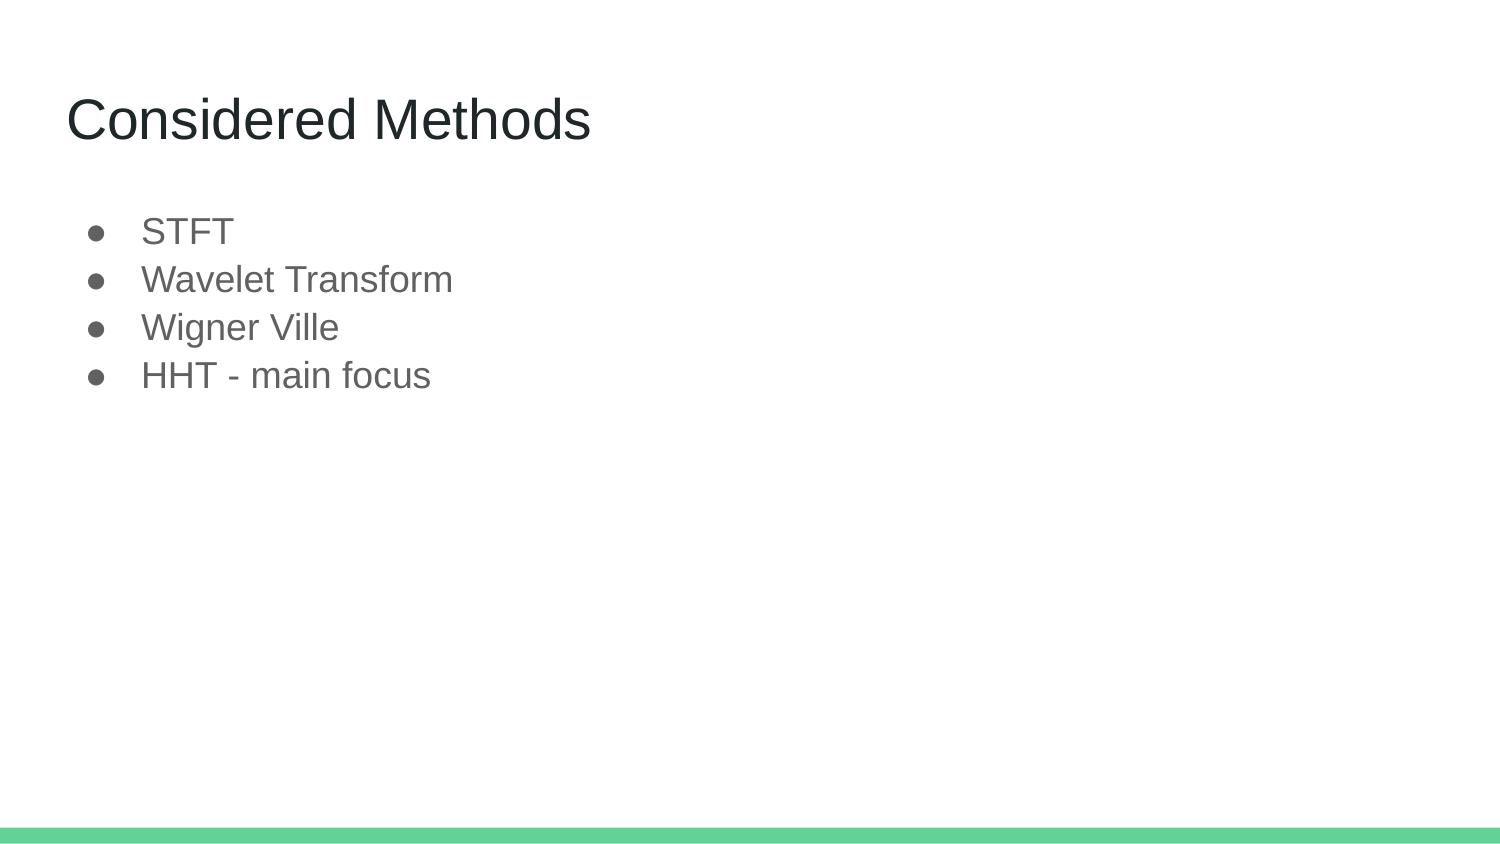

# Considered Methods
STFT
Wavelet Transform
Wigner Ville
HHT - main focus